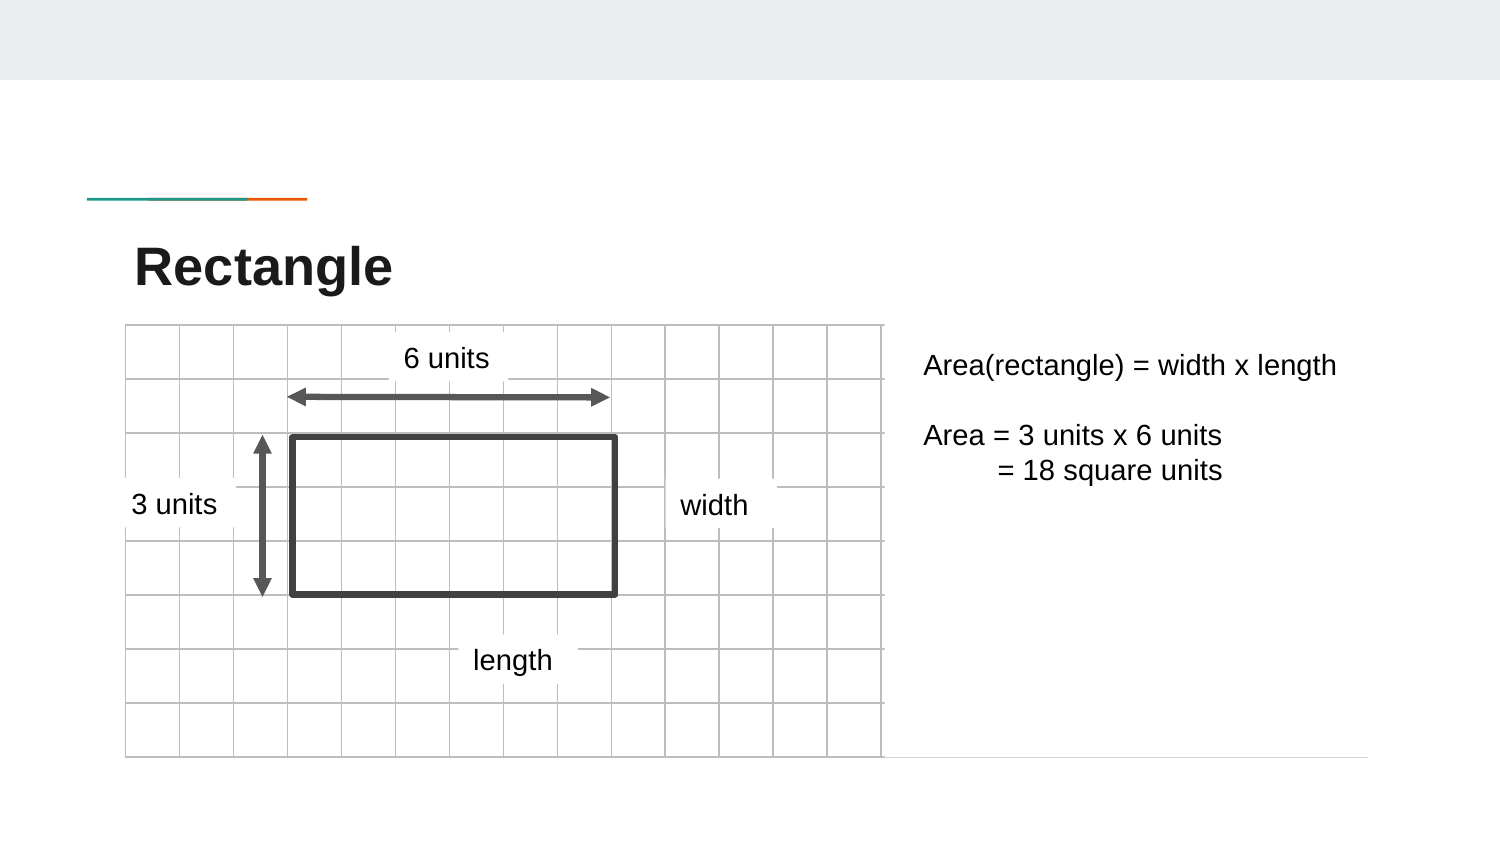

# Rectangle

Area(rectangle) = width x length

Area = 3 units x 6 units
         = 18 square units
6 units

3 units
width
length